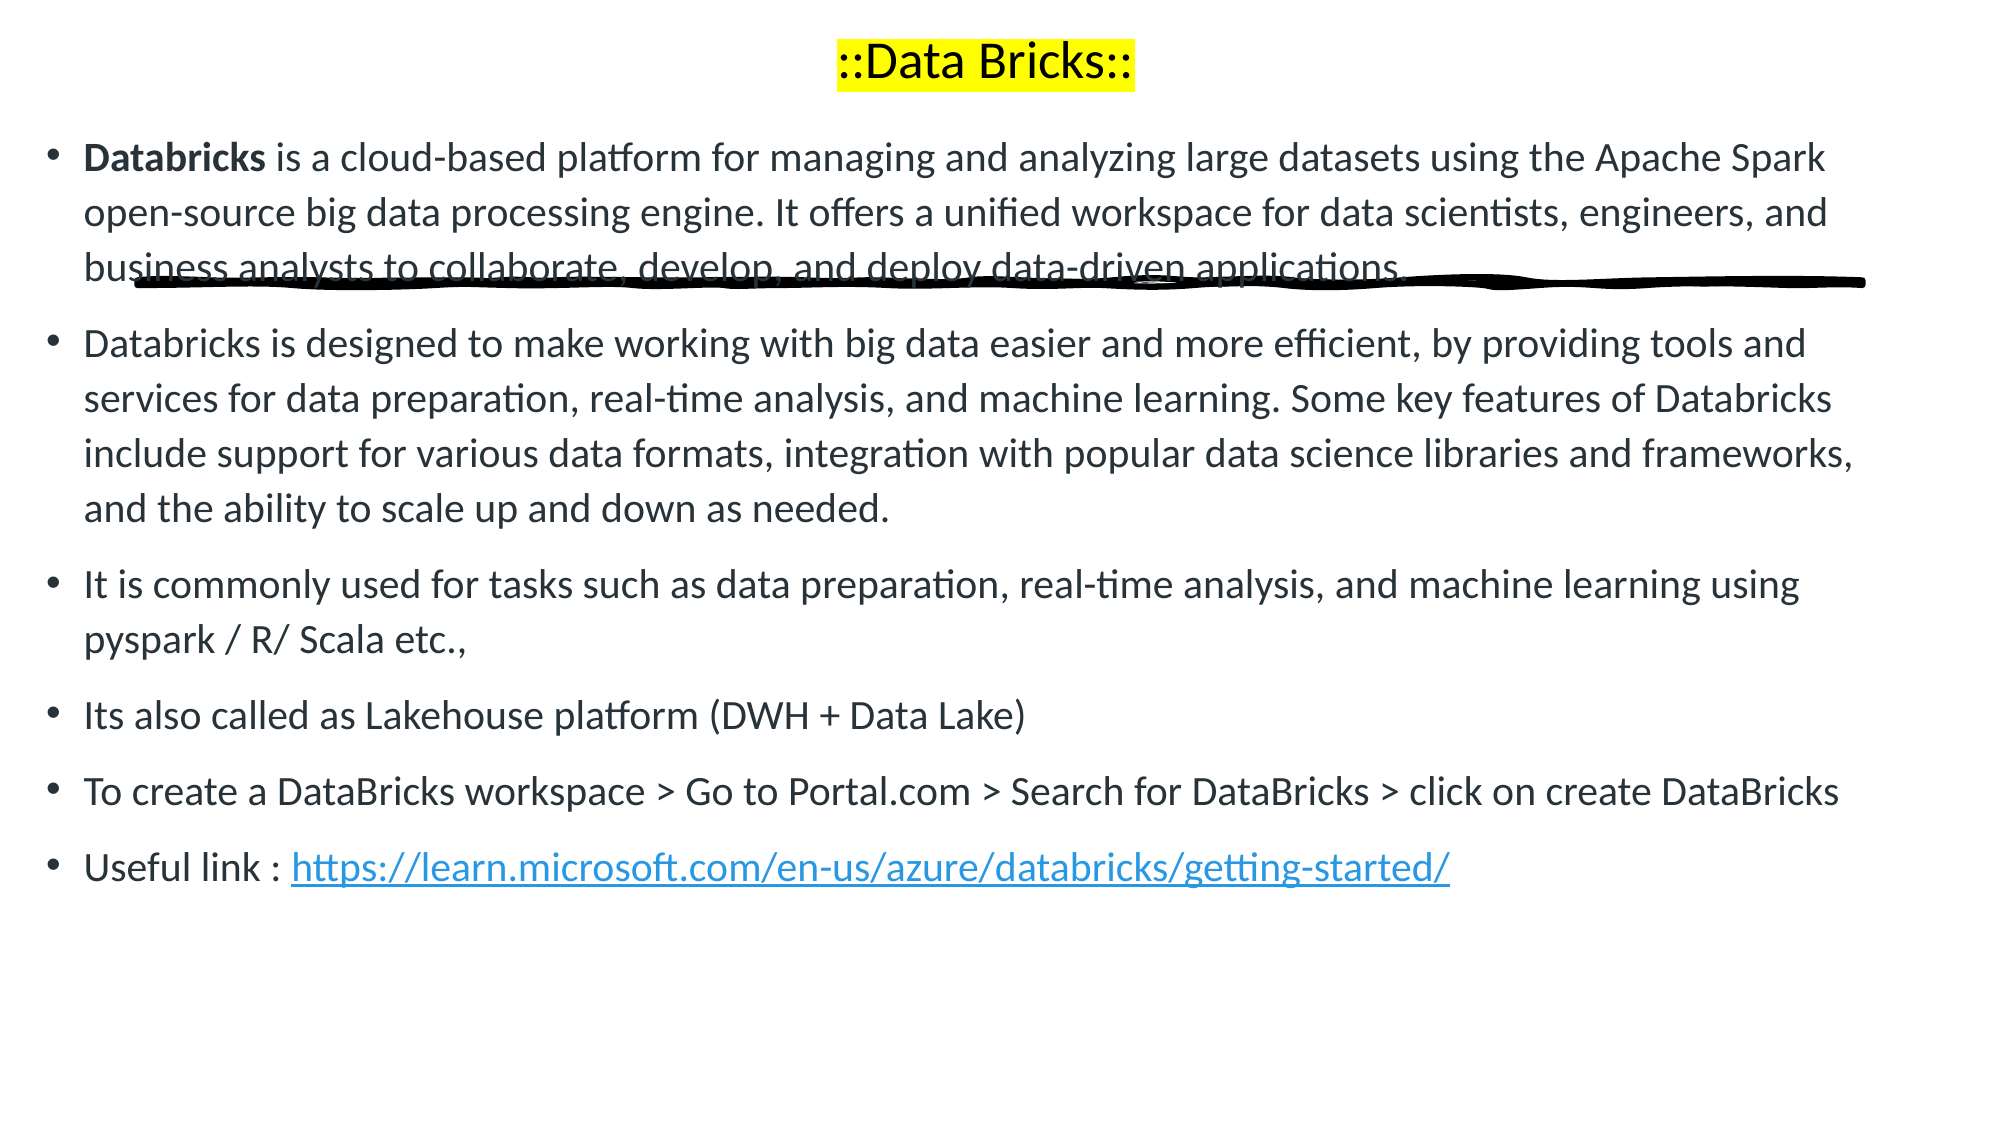

# ::Data Bricks::
Databricks is a cloud-based platform for managing and analyzing large datasets using the Apache Spark open-source big data processing engine. It offers a unified workspace for data scientists, engineers, and business analysts to collaborate, develop, and deploy data-driven applications.
Databricks is designed to make working with big data easier and more efficient, by providing tools and services for data preparation, real-time analysis, and machine learning. Some key features of Databricks include support for various data formats, integration with popular data science libraries and frameworks, and the ability to scale up and down as needed.
It is commonly used for tasks such as data preparation, real-time analysis, and machine learning using pyspark / R/ Scala etc.,
Its also called as Lakehouse platform (DWH + Data Lake)
To create a DataBricks workspace > Go to Portal.com > Search for DataBricks > click on create DataBricks
Useful link : https://learn.microsoft.com/en-us/azure/databricks/getting-started/